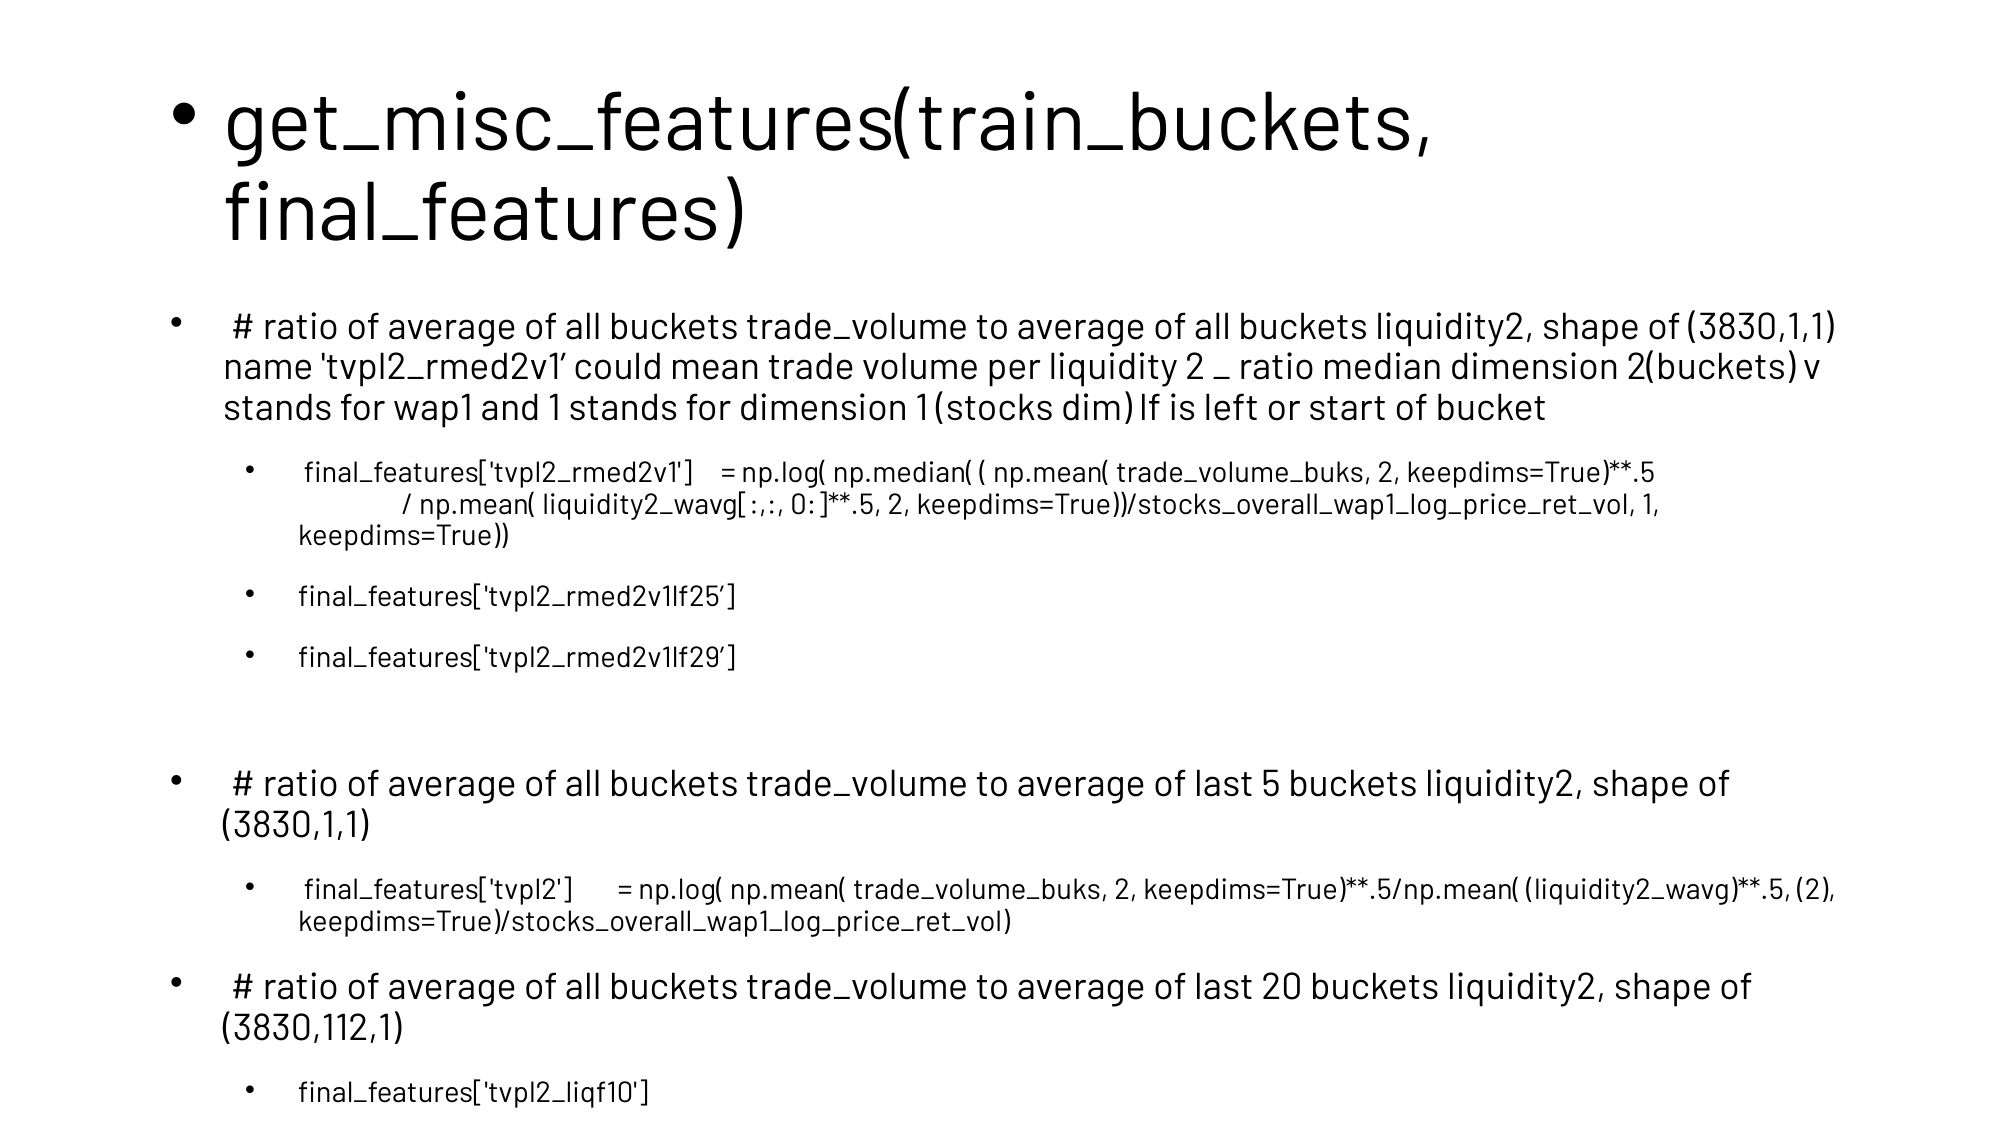

# get_misc_features(train_buckets, final_features)
 # ratio of average of all buckets trade_volume to average of all buckets liquidity2, shape of (3830,1,1) name 'tvpl2_rmed2v1’ could mean trade volume per liquidity 2 _ ratio median dimension 2(buckets) v stands for wap1 and 1 stands for dimension 1 (stocks dim) lf is left or start of bucket
 final_features['tvpl2_rmed2v1']     = np.log( np.median( ( np.mean( trade_volume_buks, 2, keepdims=True)**.5                                                    / np.mean( liquidity2_wavg[:,:, 0:]**.5, 2, keepdims=True))/stocks_overall_wap1_log_price_ret_vol, 1, keepdims=True))
final_features['tvpl2_rmed2v1lf25’]
final_features['tvpl2_rmed2v1lf29’]

 # ratio of average of all buckets trade_volume to average of last 5 buckets liquidity2, shape of (3830,1,1)
 final_features['tvpl2']        = np.log( np.mean( trade_volume_buks, 2, keepdims=True)**.5/np.mean( (liquidity2_wavg)**.5, (2), keepdims=True)/stocks_overall_wap1_log_price_ret_vol)
 # ratio of average of all buckets trade_volume to average of last 20 buckets liquidity2, shape of (3830,112,1)
final_features['tvpl2_liqf10']